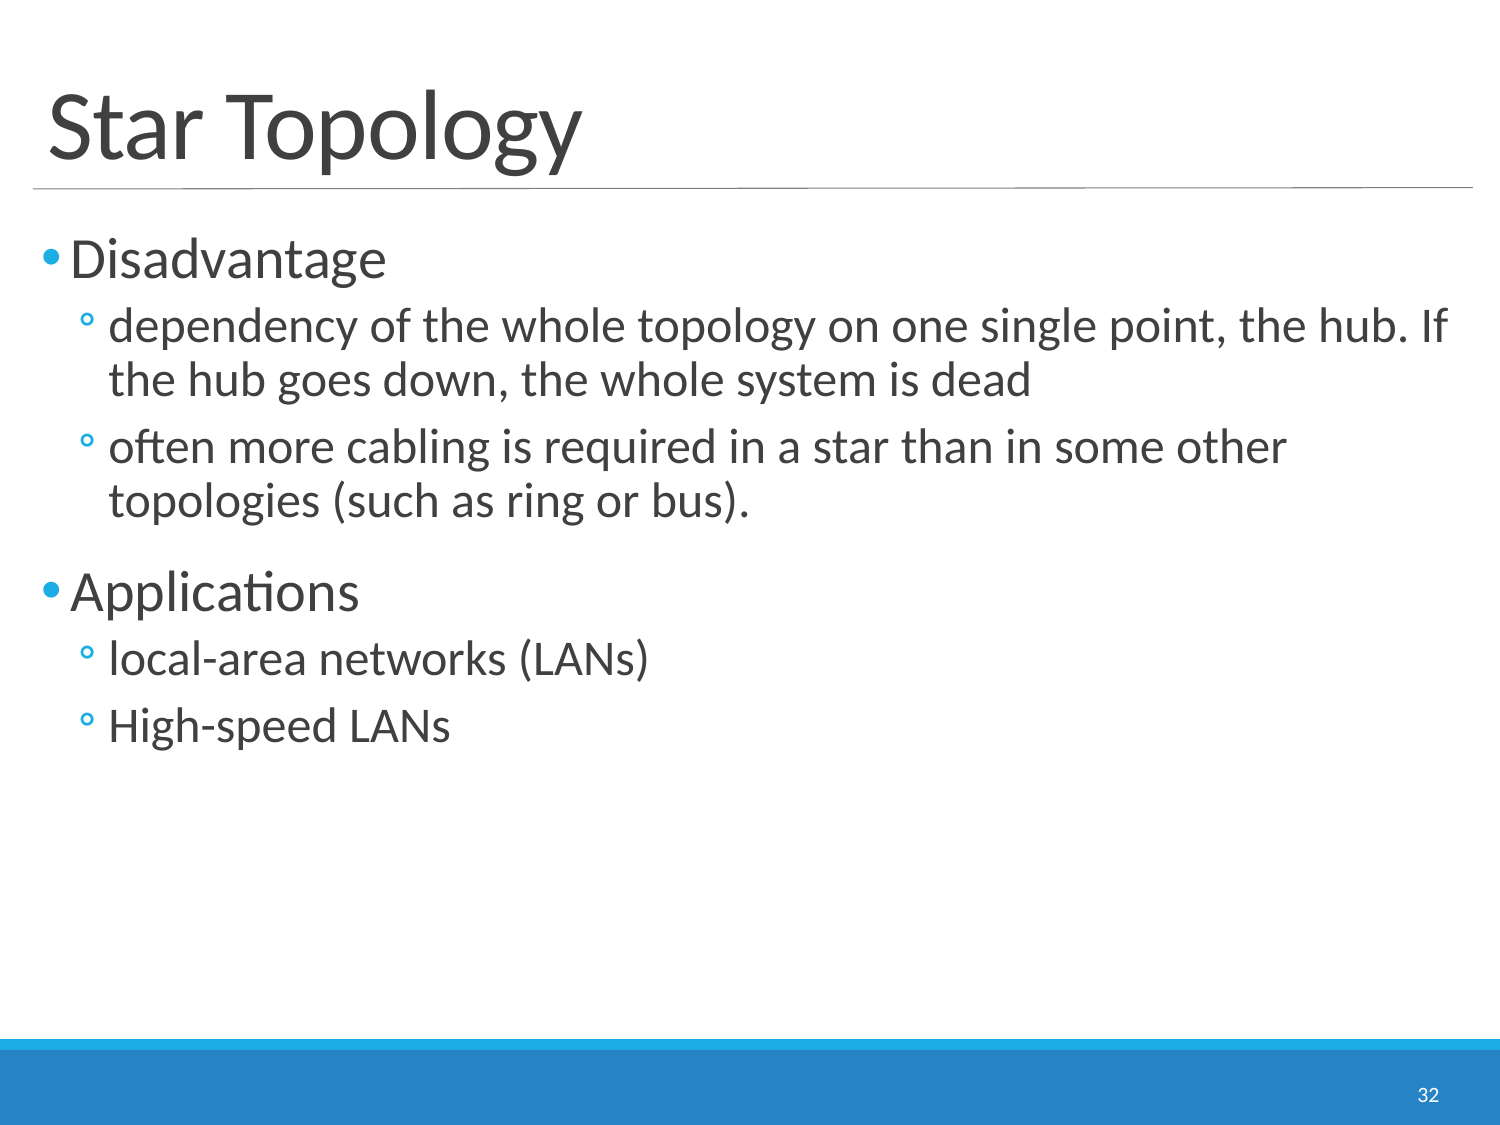

# Star Topology
Disadvantage
dependency of the whole topology on one single point, the hub. If the hub goes down, the whole system is dead
often more cabling is required in a star than in some other topologies (such as ring or bus).
Applications
local-area networks (LANs)
High-speed LANs